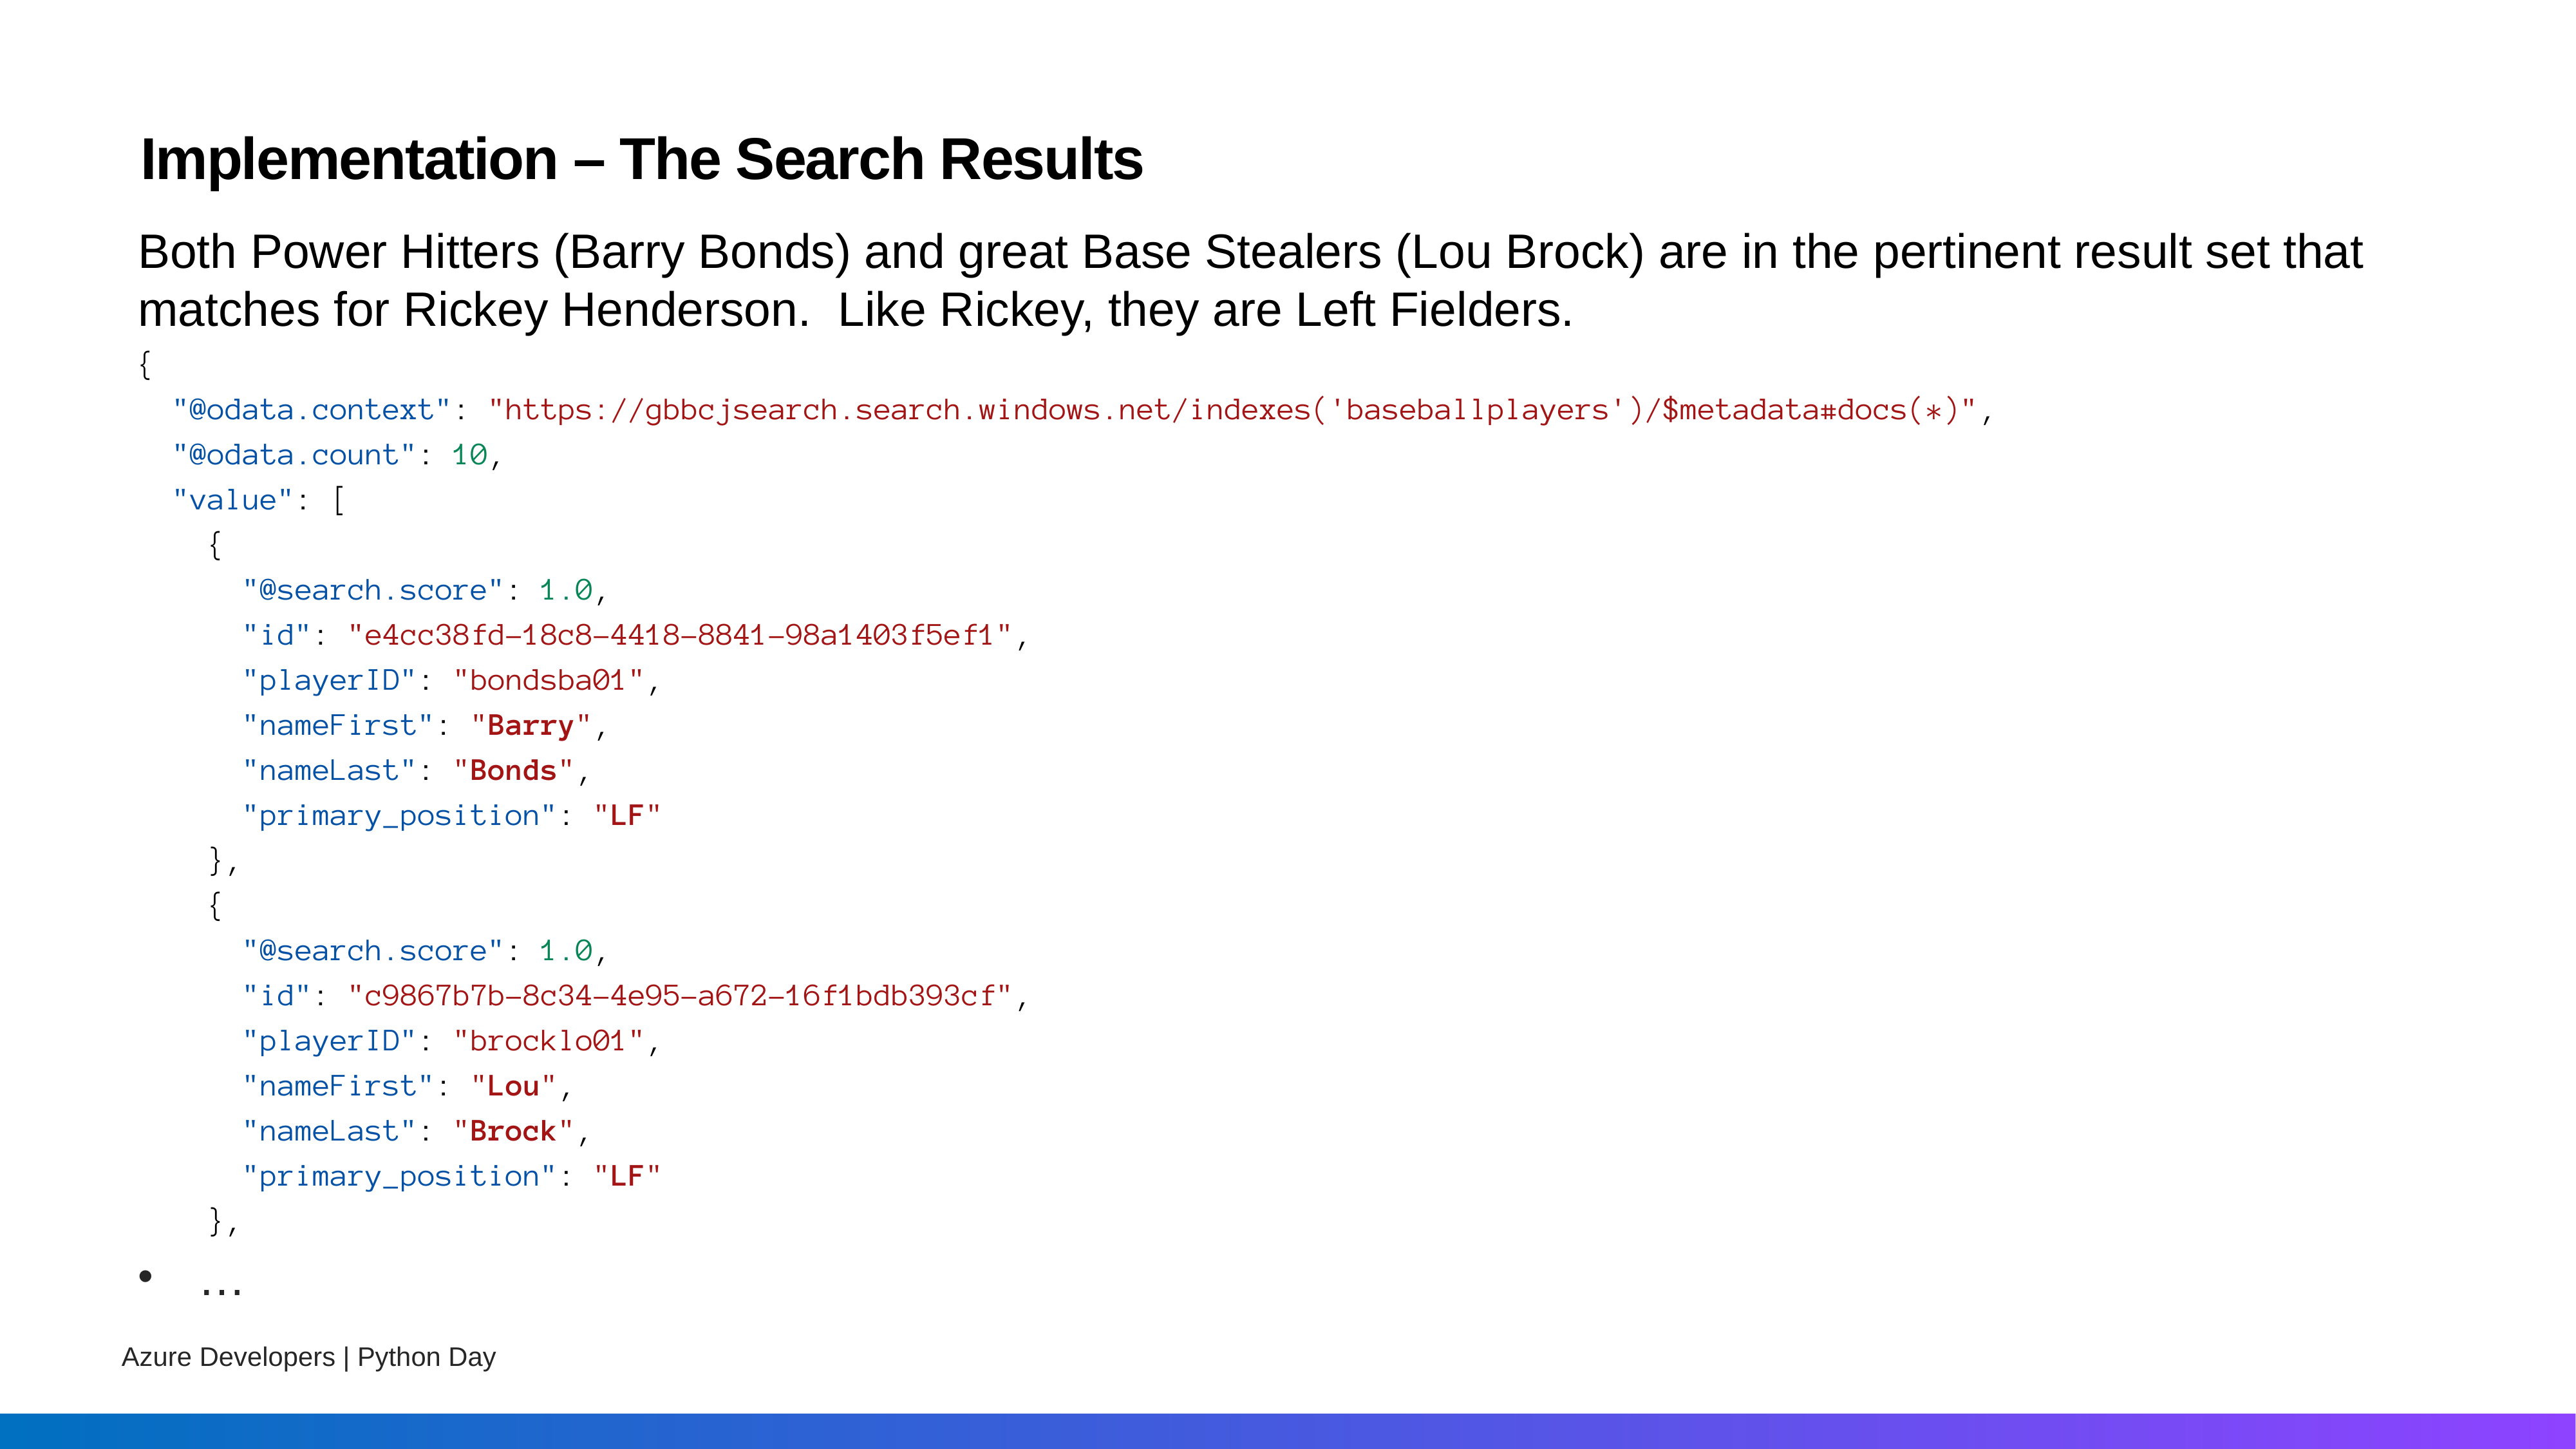

# Implementation – The Search Results
Both Power Hitters (Barry Bonds) and great Base Stealers (Lou Brock) are in the pertinent result set that matches for Rickey Henderson.  Like Rickey, they are Left Fielders.
{
  "@odata.context": "https://gbbcjsearch.search.windows.net/indexes('baseballplayers')/$metadata#docs(*)",
  "@odata.count": 10,
  "value": [
    {
      "@search.score": 1.0,
      "id": "e4cc38fd-18c8-4418-8841-98a1403f5ef1",
      "playerID": "bondsba01",
      "nameFirst": "Barry",
      "nameLast": "Bonds",
      "primary_position": "LF"
    },
    {
      "@search.score": 1.0,
      "id": "c9867b7b-8c34-4e95-a672-16f1bdb393cf",
      "playerID": "brocklo01",
      "nameFirst": "Lou",
      "nameLast": "Brock",
      "primary_position": "LF"
    },
…